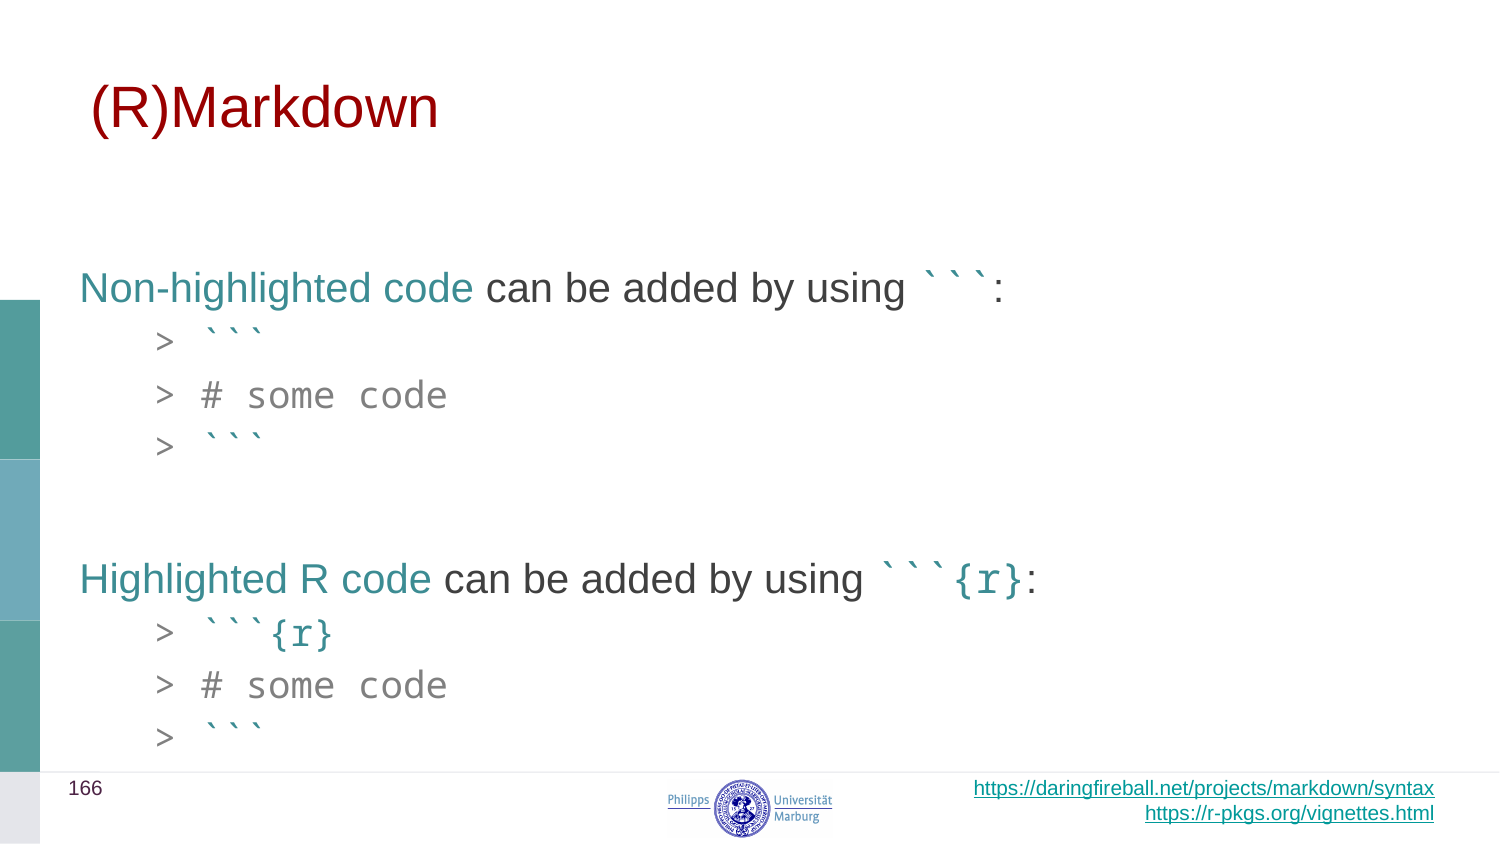

# (R)Markdown
Non-highlighted code can be added by using ```:
```
# some code
```

Highlighted R code can be added by using ```{r}:
```{r}
# some code
```
166
https://daringfireball.net/projects/markdown/syntax
https://r-pkgs.org/vignettes.html